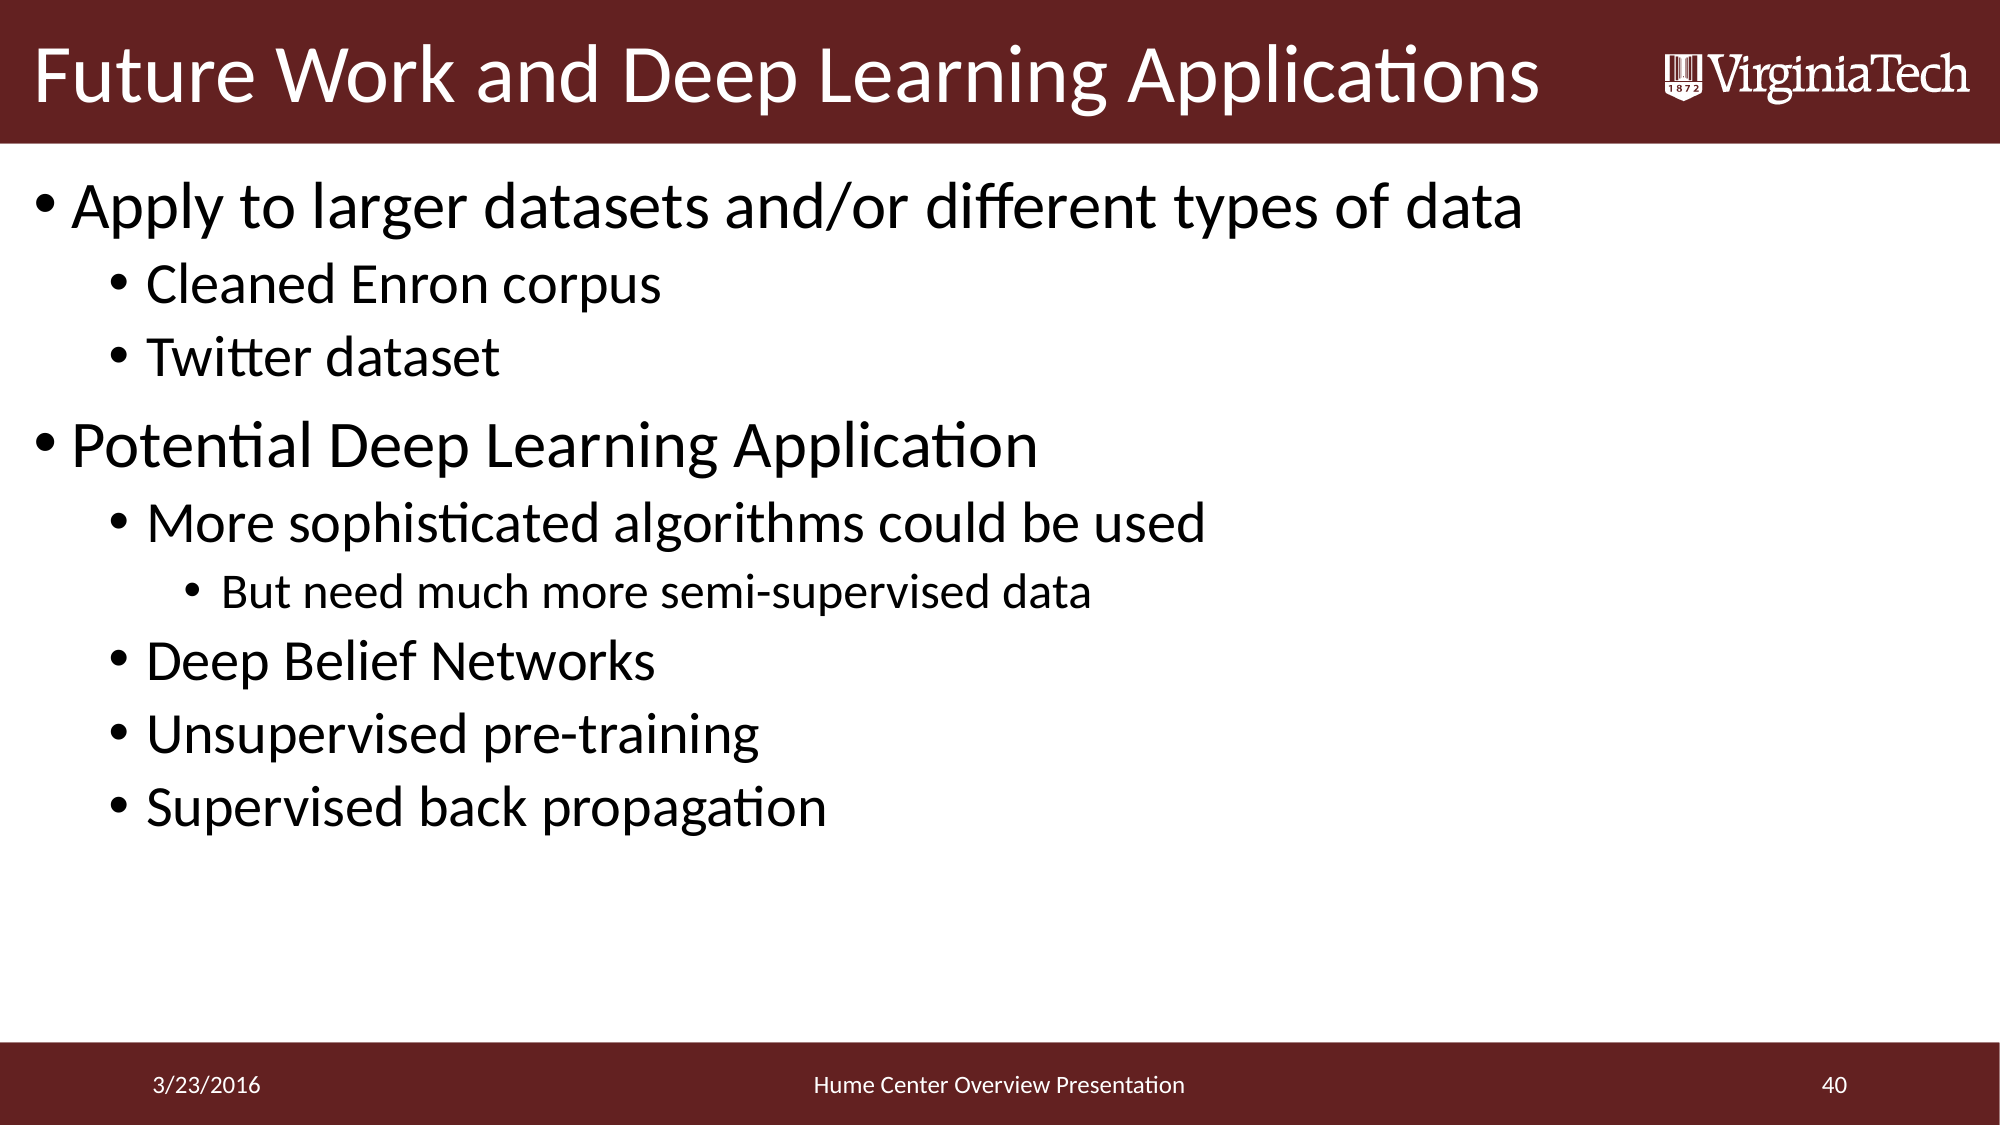

# Future Work and Deep Learning Applications
Apply to larger datasets and/or different types of data
Cleaned Enron corpus
Twitter dataset
Potential Deep Learning Application
More sophisticated algorithms could be used
But need much more semi-supervised data
Deep Belief Networks
Unsupervised pre-training
Supervised back propagation
3/23/2016
Hume Center Overview Presentation
40